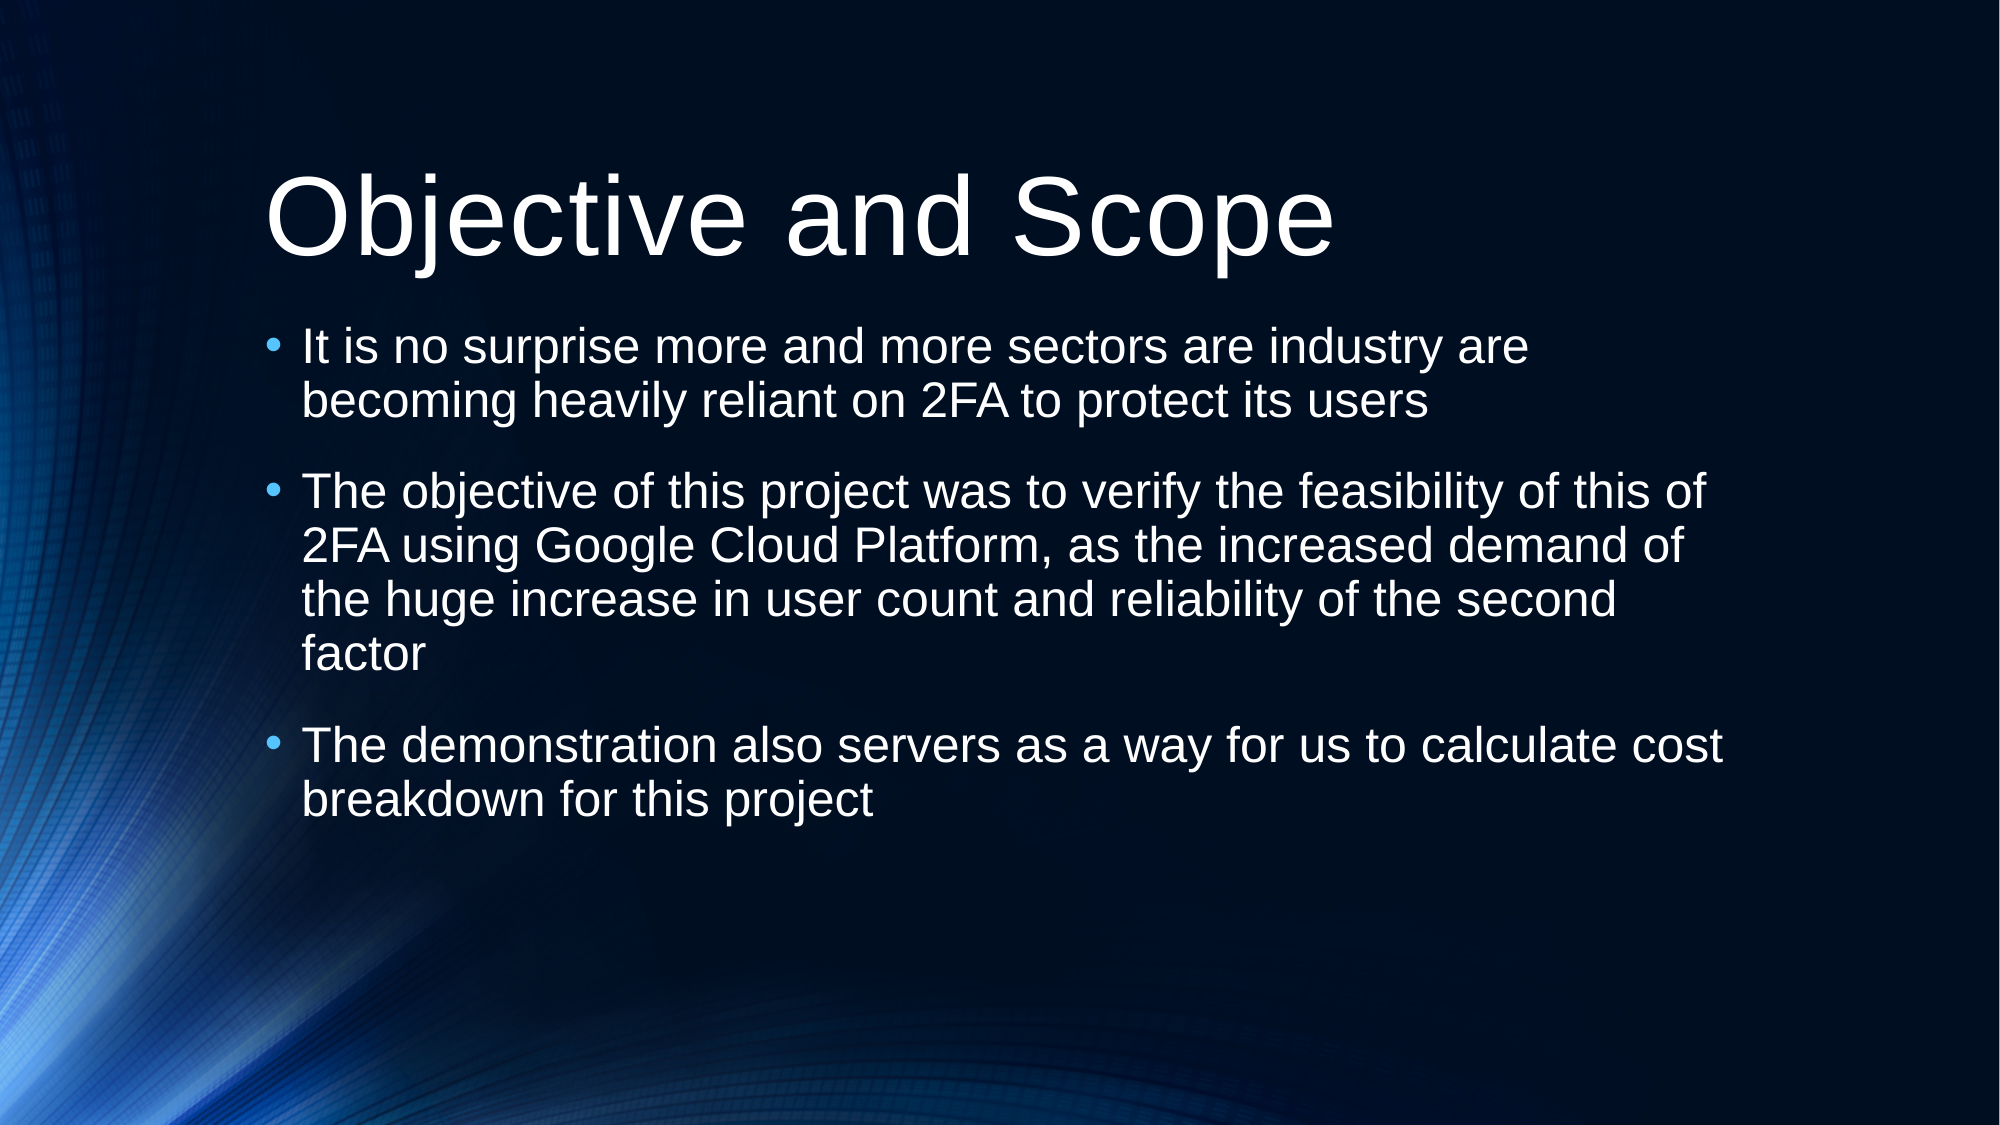

# Objective and Scope
It is no surprise more and more sectors are industry are becoming heavily reliant on 2FA to protect its users
The objective of this project was to verify the feasibility of this of 2FA using Google Cloud Platform, as the increased demand of the huge increase in user count and reliability of the second factor
The demonstration also servers as a way for us to calculate cost breakdown for this project